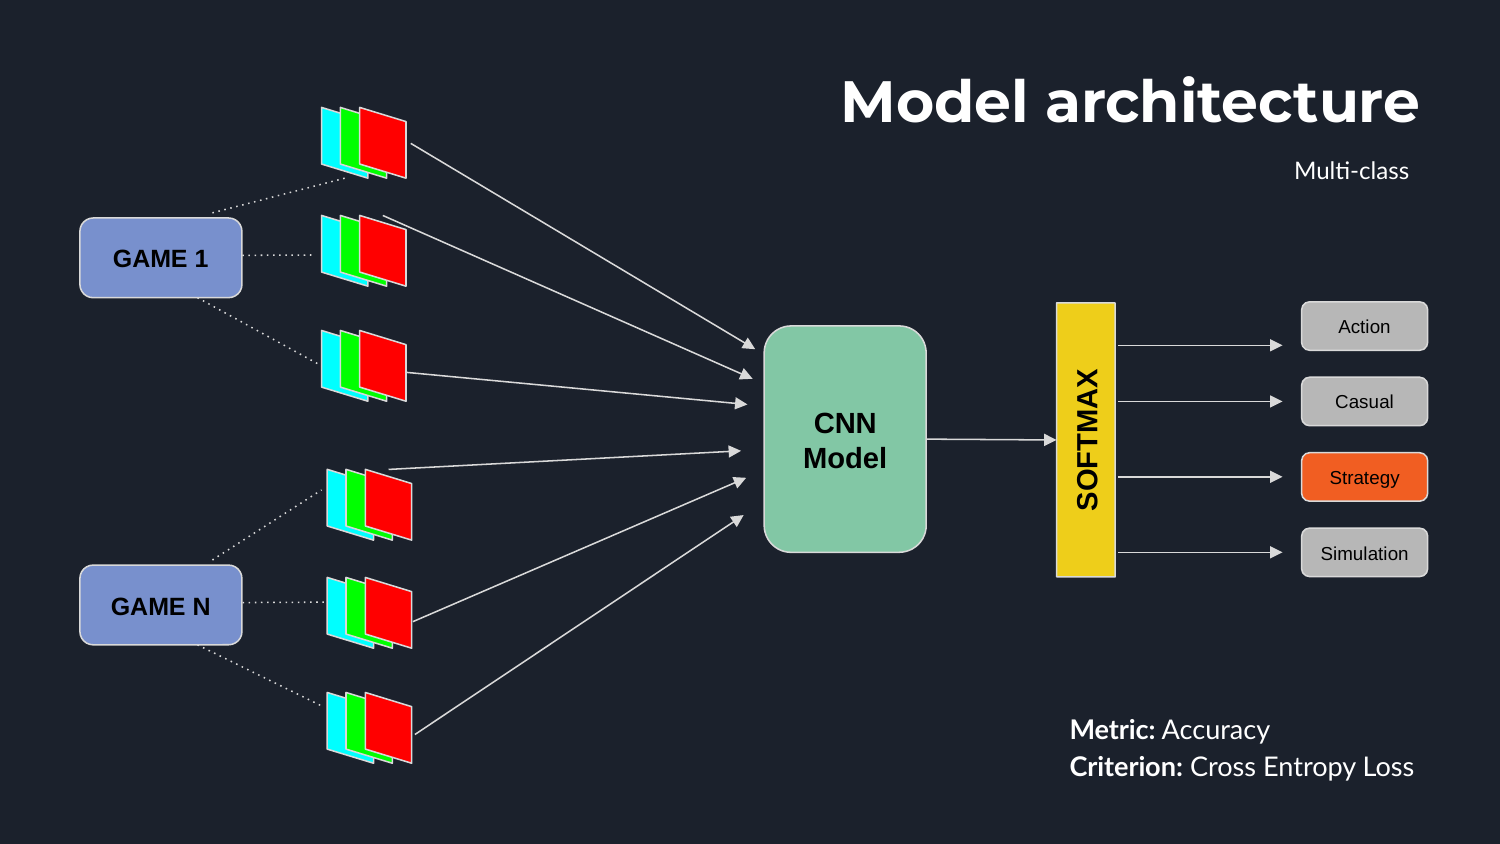

Model architecture

Multi-class

GAME 1
Action
CNN
Model

Casual
SOFTMAX
Strategy

Simulation
GAME N

Metric: Accuracy
Criterion: Cross Entropy Loss